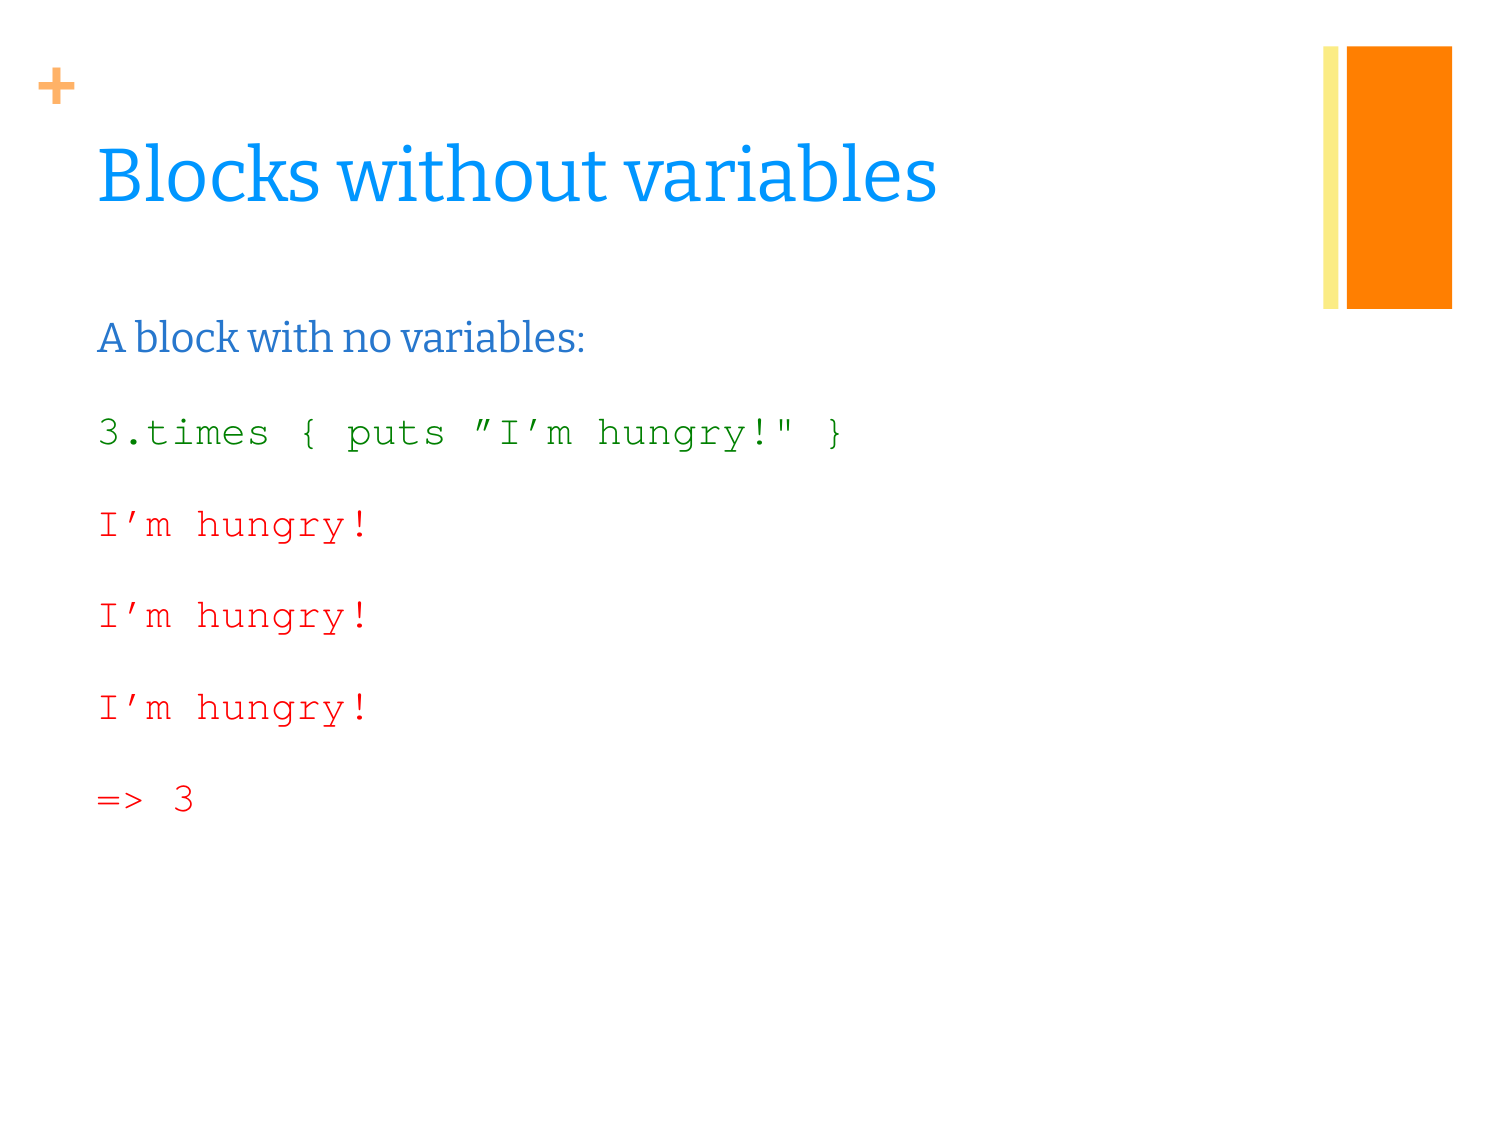

# Blocks without variables
A block with no variables:
3.times { puts ”I’m hungry!" }
I’m hungry!
I’m hungry!
I’m hungry!
=> 3